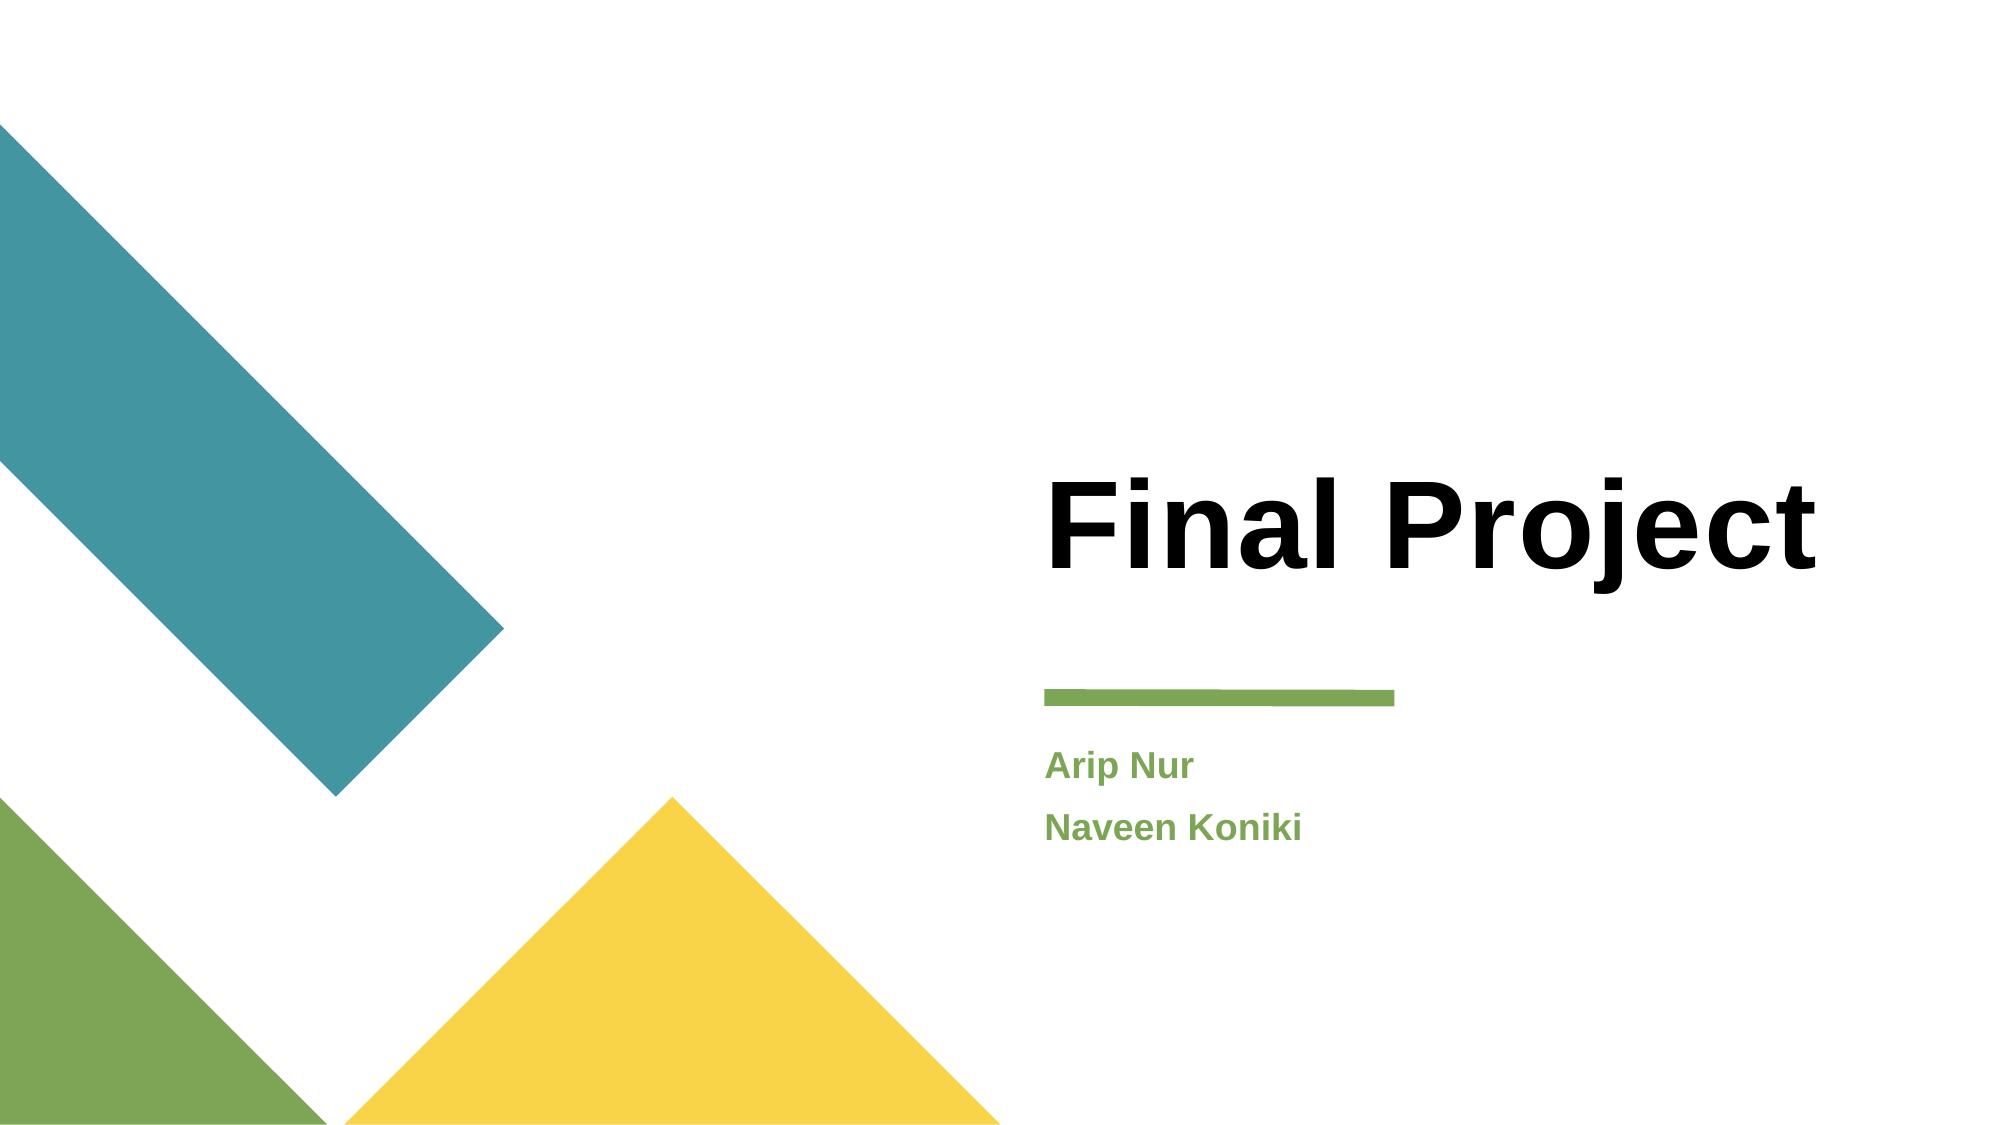

# Final Project
Arip Nur
Naveen Koniki